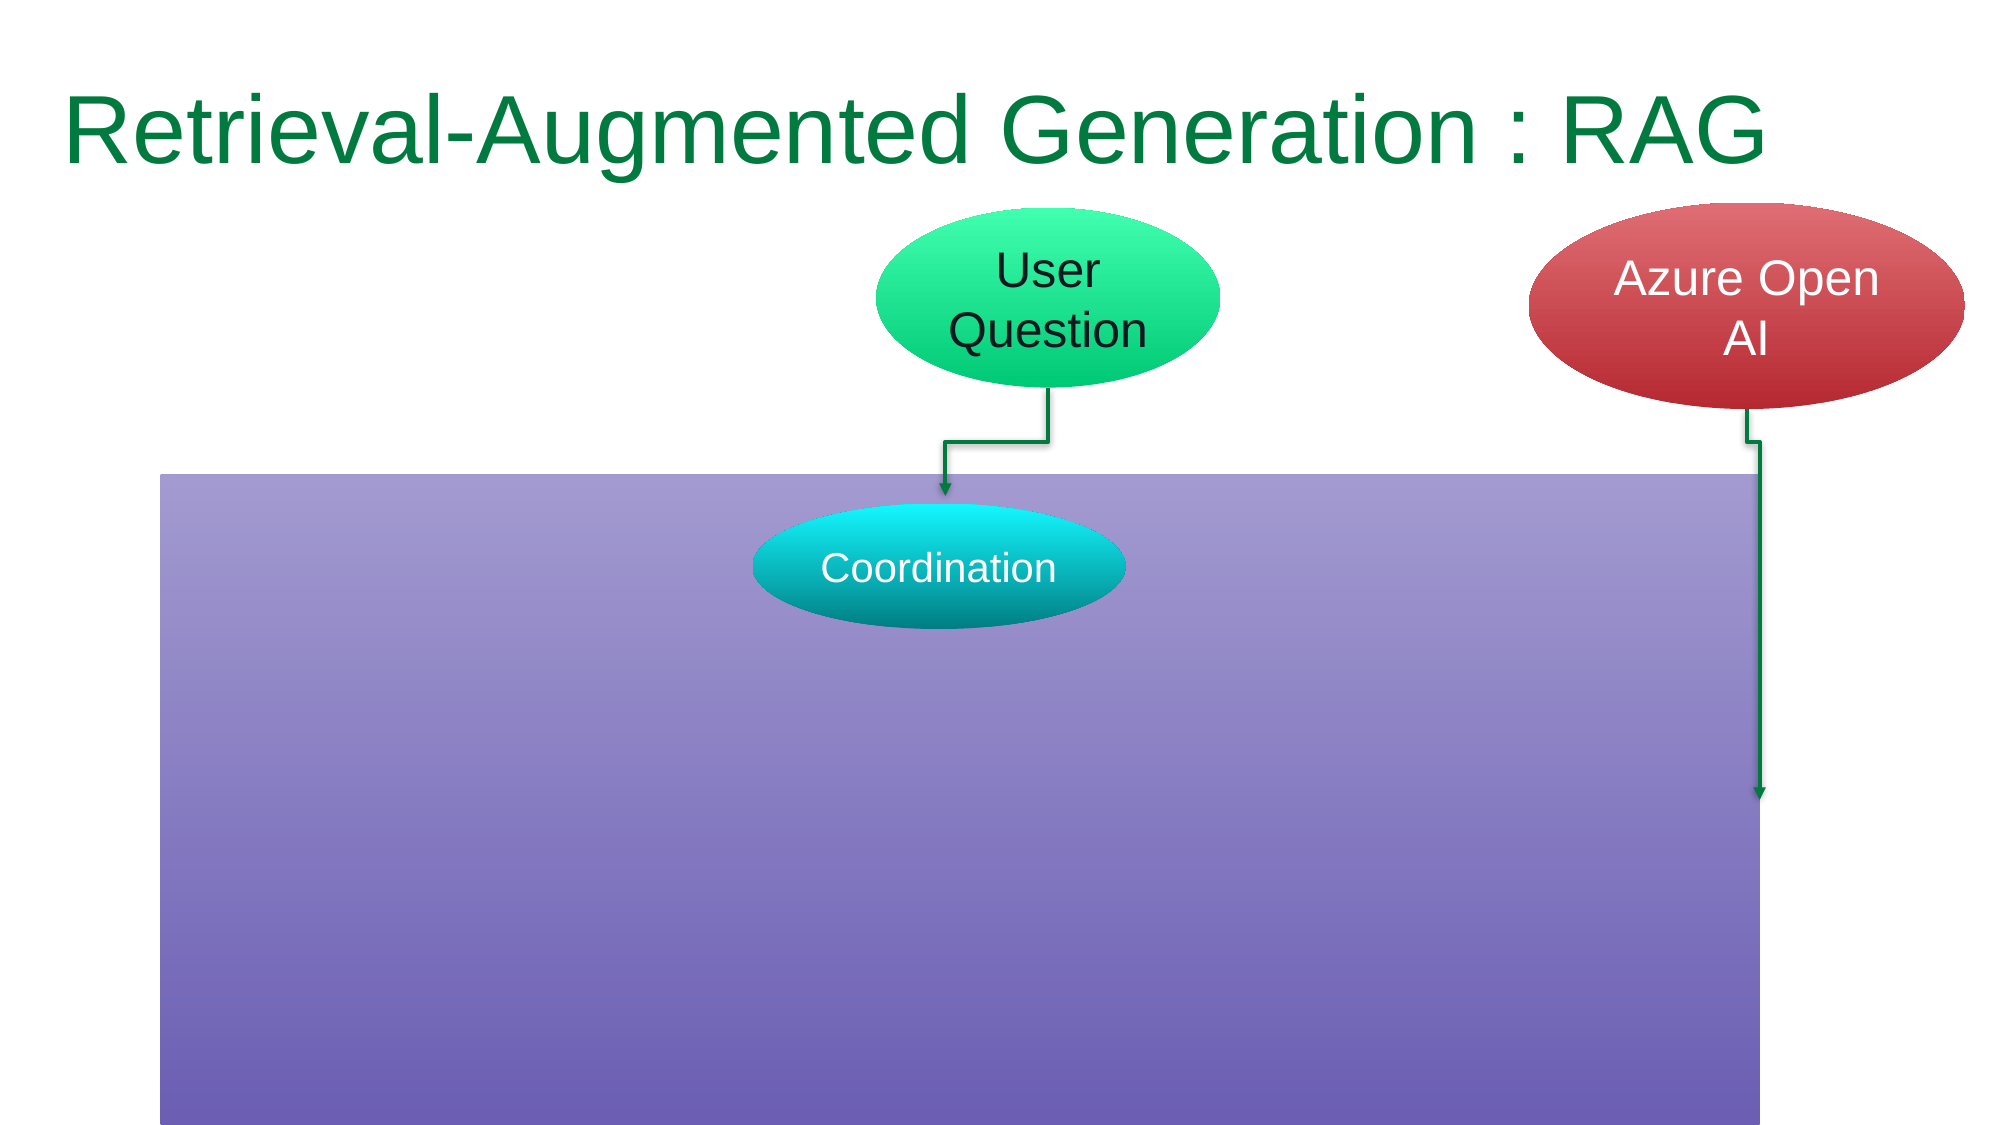

# Retrieval-Augmented Generation : RAG
Azure Open AI
User Question

Coordination